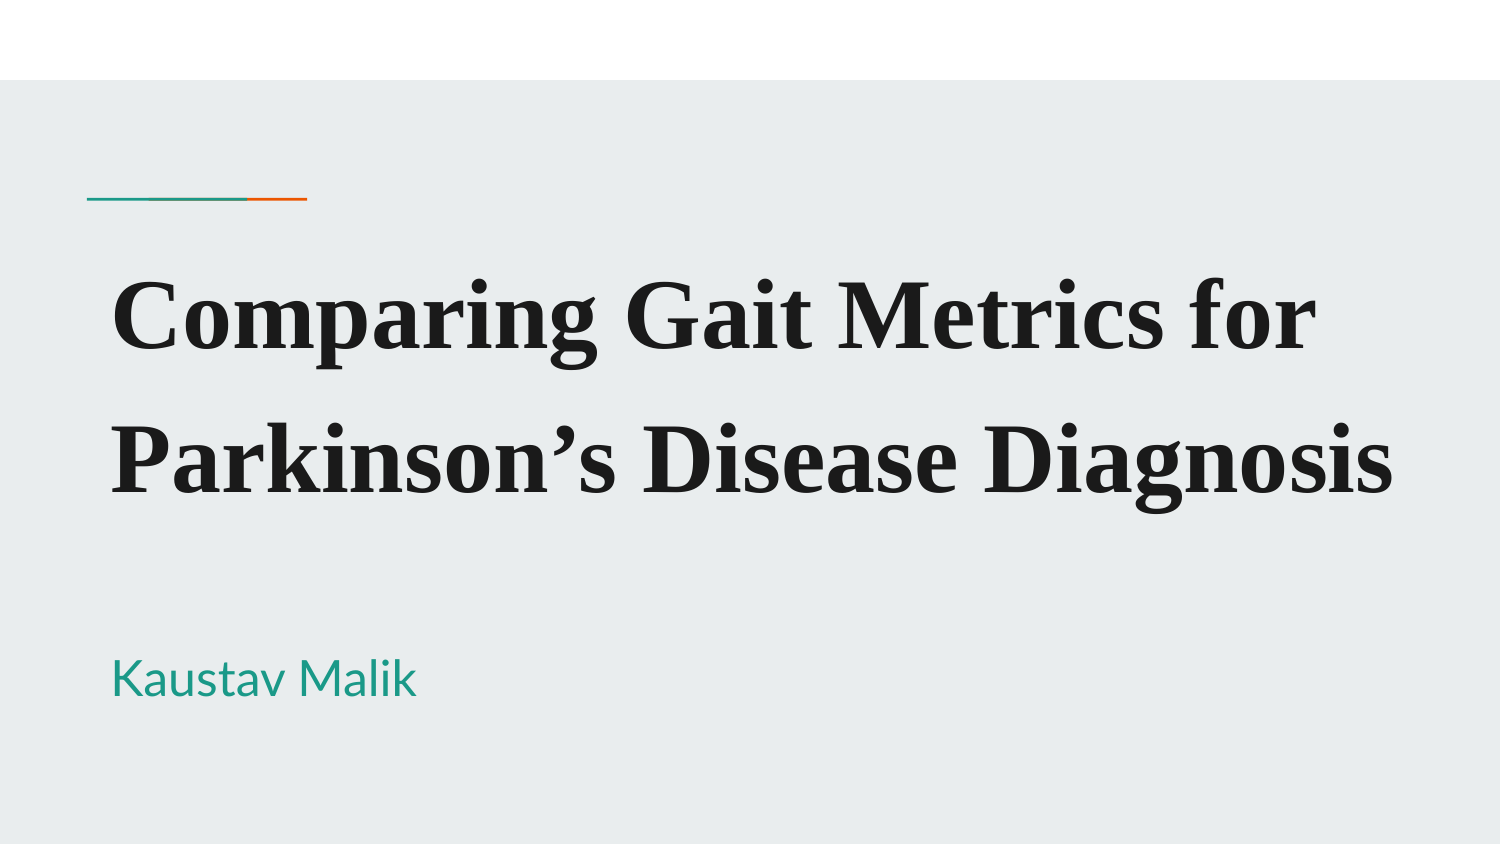

# Comparing Gait Metrics for Parkinson’s Disease Diagnosis
Kaustav Malik